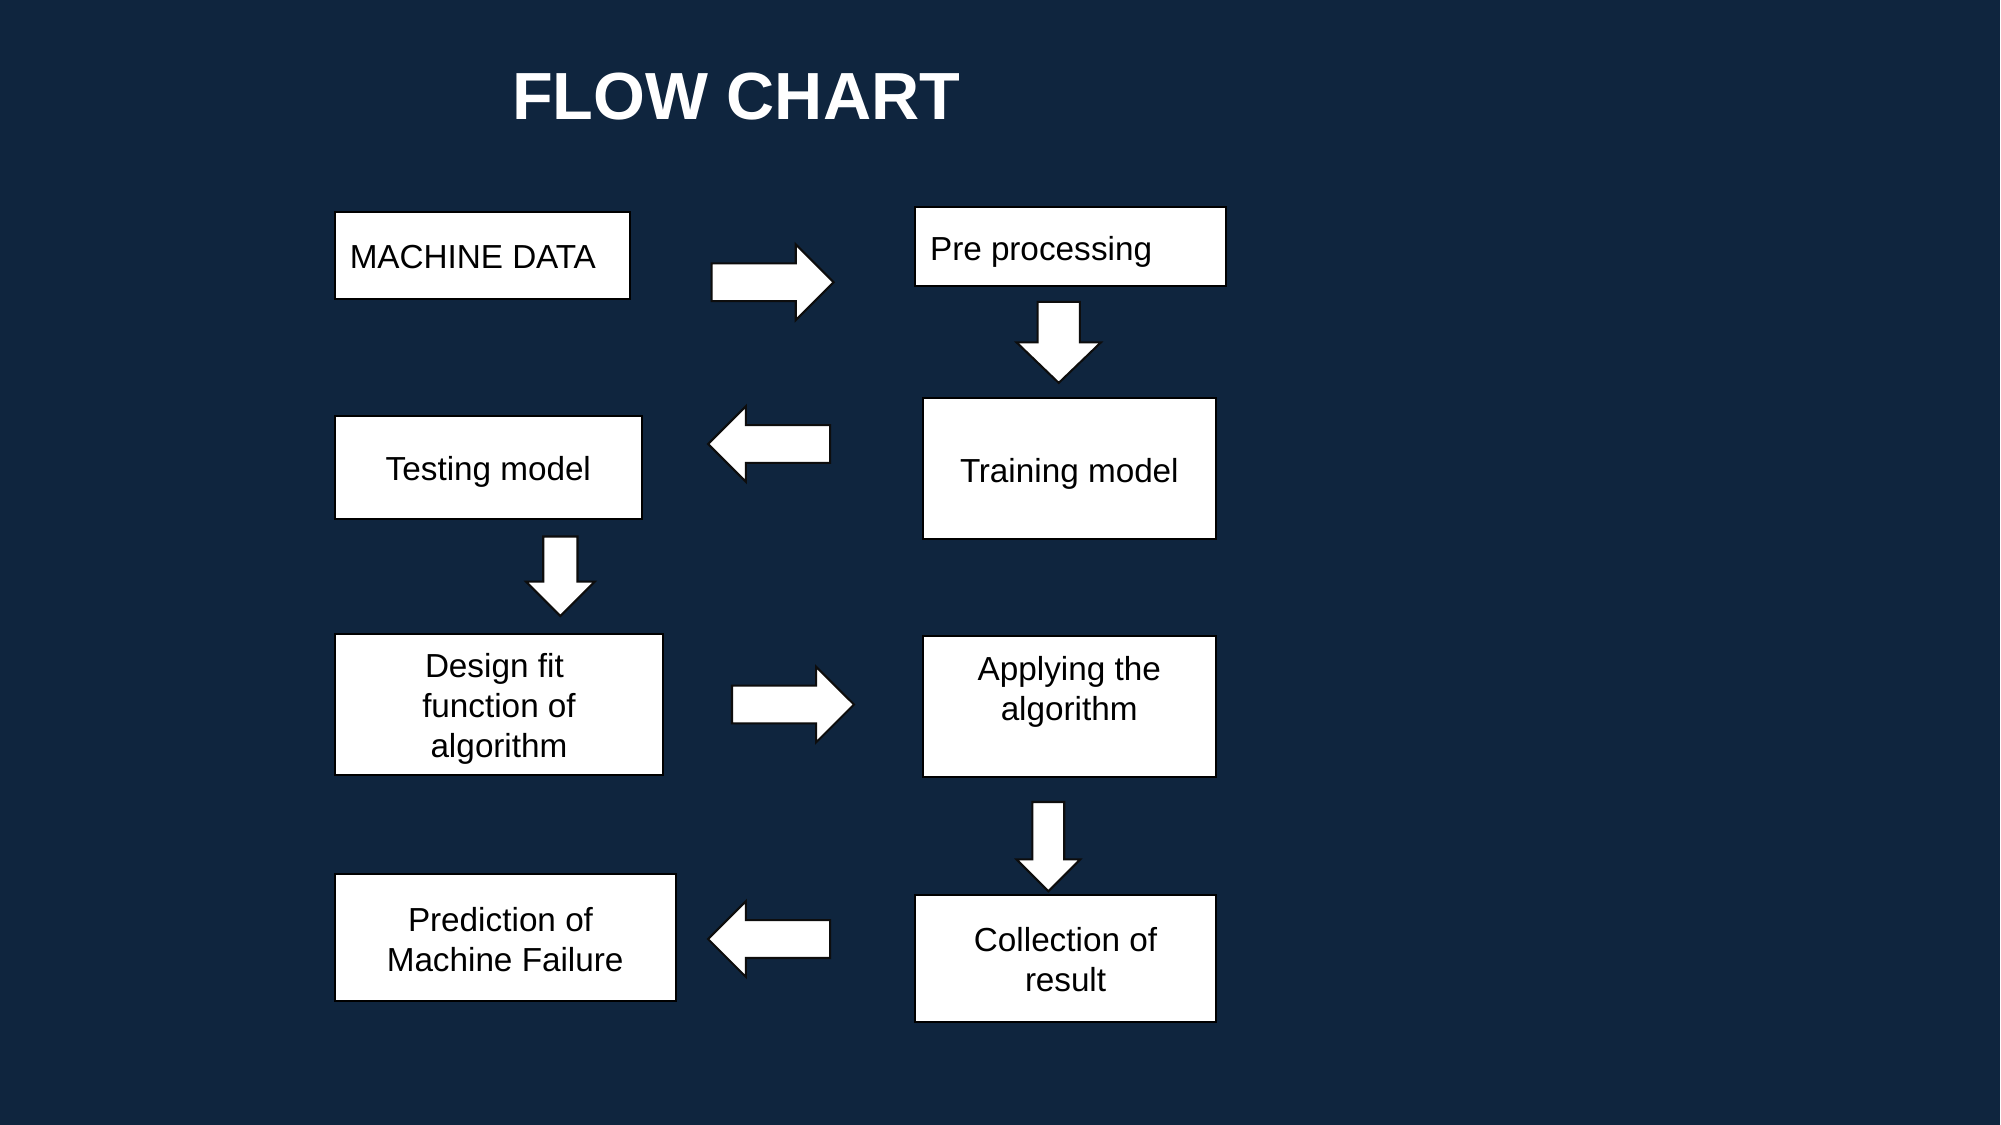

FLOW CHART

Pre processing
MACHINE DATA

Training model

Testing model

Design fit
function of algorithm

Applying the algorithm

Prediction of
Machine Failure
Collection of result